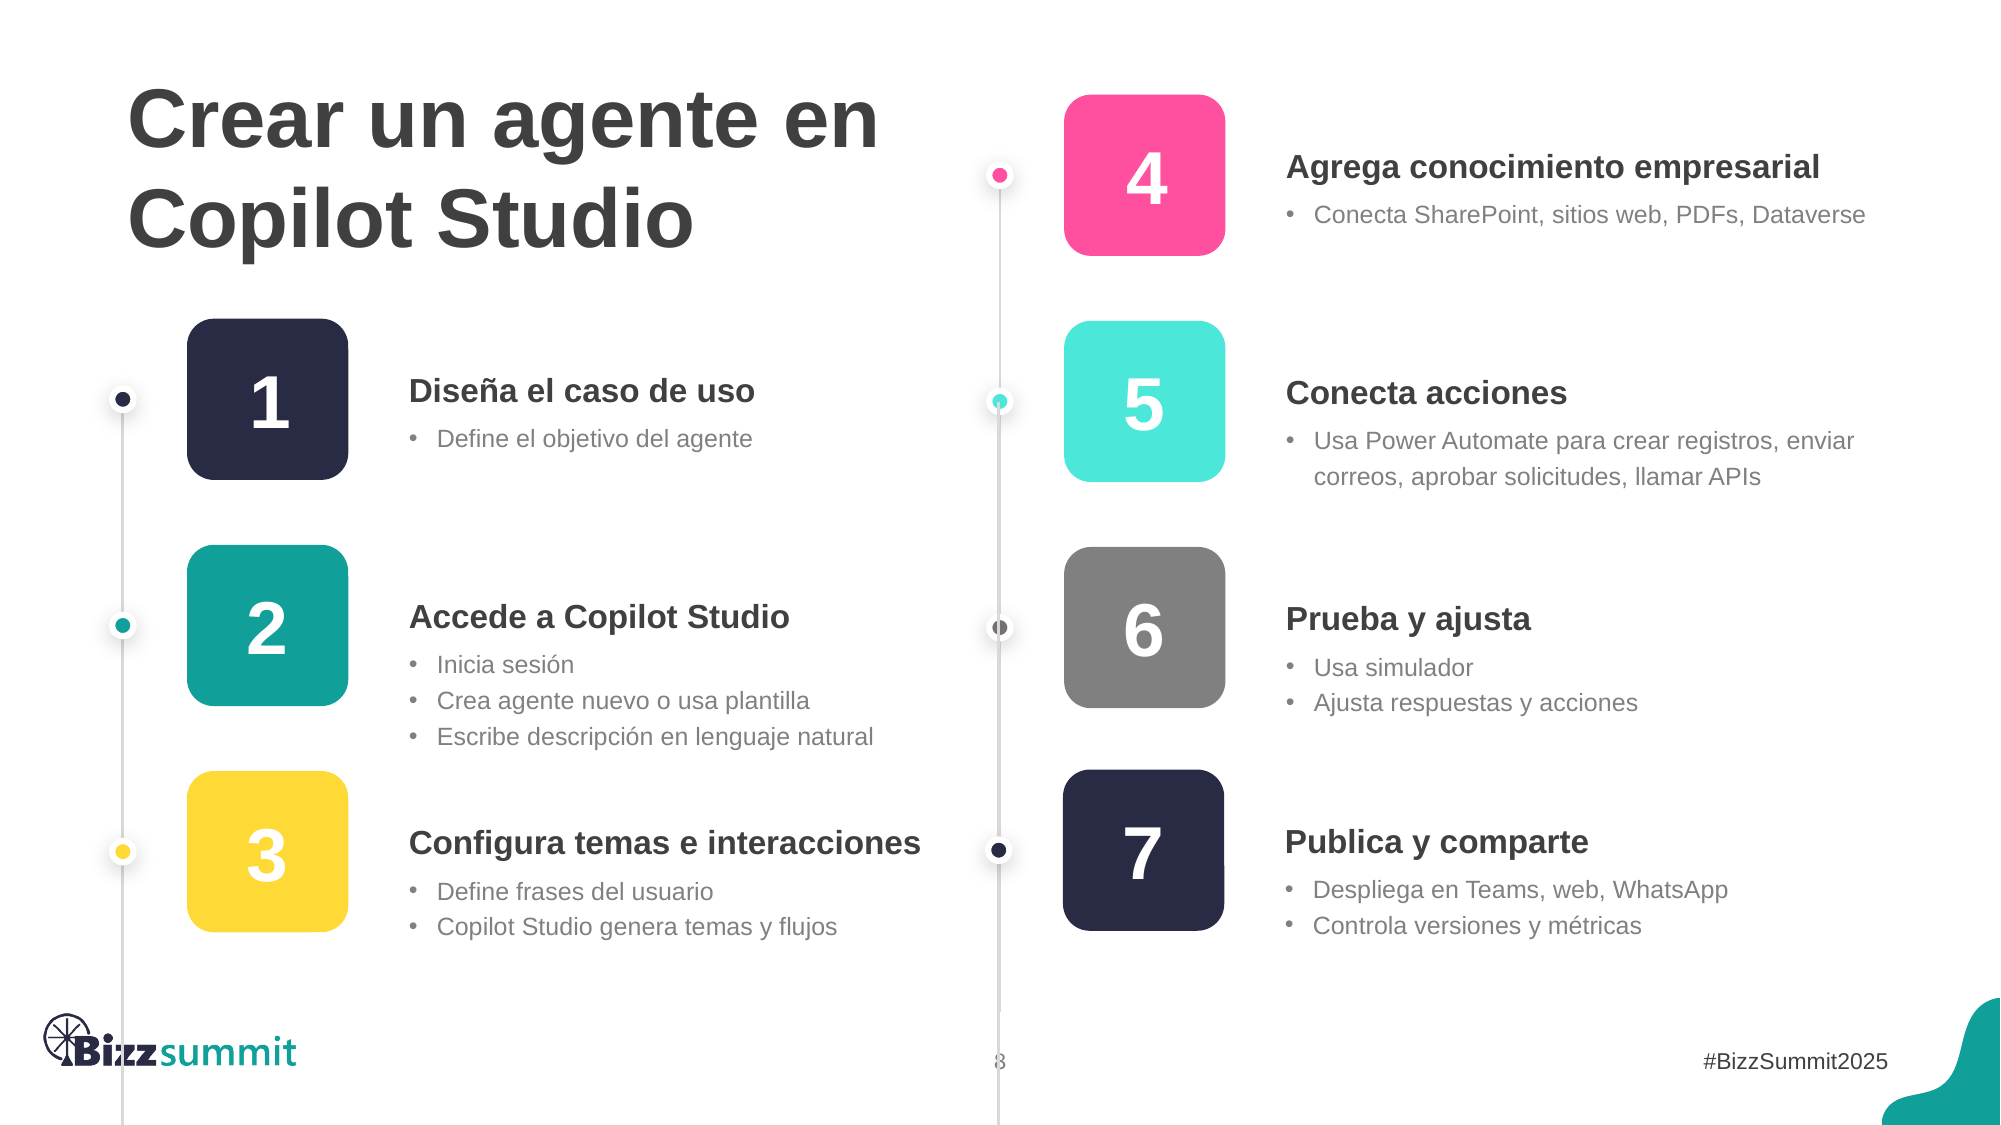

Crear un agente en
Copilot Studio

4
Agrega conocimiento empresarial
Conecta SharePoint, sitios web, PDFs, Dataverse

1

5
Diseña el caso de uso
Define el objetivo del agente
Conecta acciones
Usa Power Automate para crear registros, enviar correos, aprobar solicitudes, llamar APIs

2

6
Accede a Copilot Studio
Inicia sesión
Crea agente nuevo o usa plantilla
Escribe descripción en lenguaje natural

Prueba y ajusta
Usa simulador
Ajusta respuestas y acciones

7

3
Publica y comparte
Despliega en Teams, web, WhatsApp
Controla versiones y métricas

Configura temas e interacciones
Define frases del usuario
Copilot Studio genera temas y flujos